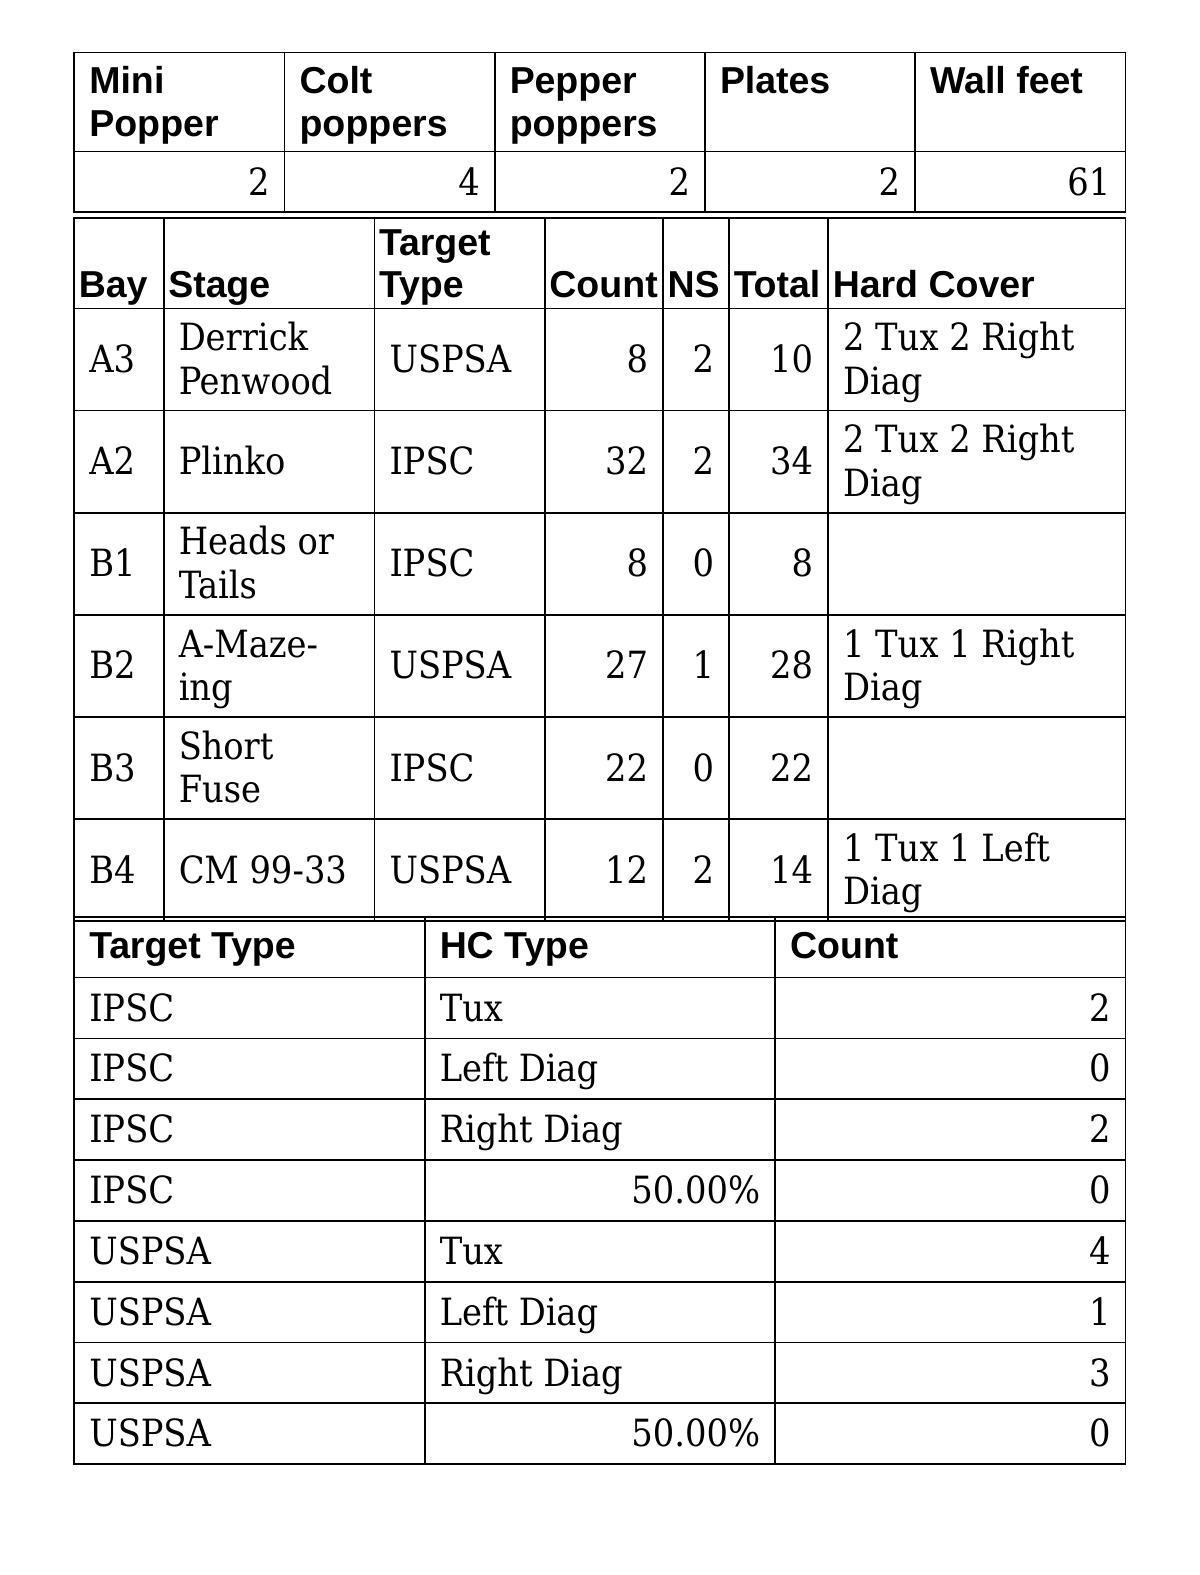

| Mini Popper | Colt poppers | Pepper poppers | Plates | Wall feet |
| --- | --- | --- | --- | --- |
| 2 | 4 | 2 | 2 | 61 |
| Bay | Stage | Target Type | Count | NS | Total | Hard Cover |
| --- | --- | --- | --- | --- | --- | --- |
| A3 | Derrick Penwood | USPSA | 8 | 2 | 10 | 2 Tux 2 Right Diag |
| A2 | Plinko | IPSC | 32 | 2 | 34 | 2 Tux 2 Right Diag |
| B1 | Heads or Tails | IPSC | 8 | 0 | 8 |  |
| B2 | A-Maze-ing | USPSA | 27 | 1 | 28 | 1 Tux 1 Right Diag |
| B3 | Short Fuse | IPSC | 22 | 0 | 22 |  |
| B4 | CM 99-33 | USPSA | 12 | 2 | 14 | 1 Tux 1 Left Diag |
| Target Type | HC Type | Count |
| --- | --- | --- |
| IPSC | Tux | 2 |
| IPSC | Left Diag | 0 |
| IPSC | Right Diag | 2 |
| IPSC | 50.00% | 0 |
| USPSA | Tux | 4 |
| USPSA | Left Diag | 1 |
| USPSA | Right Diag | 3 |
| USPSA | 50.00% | 0 |